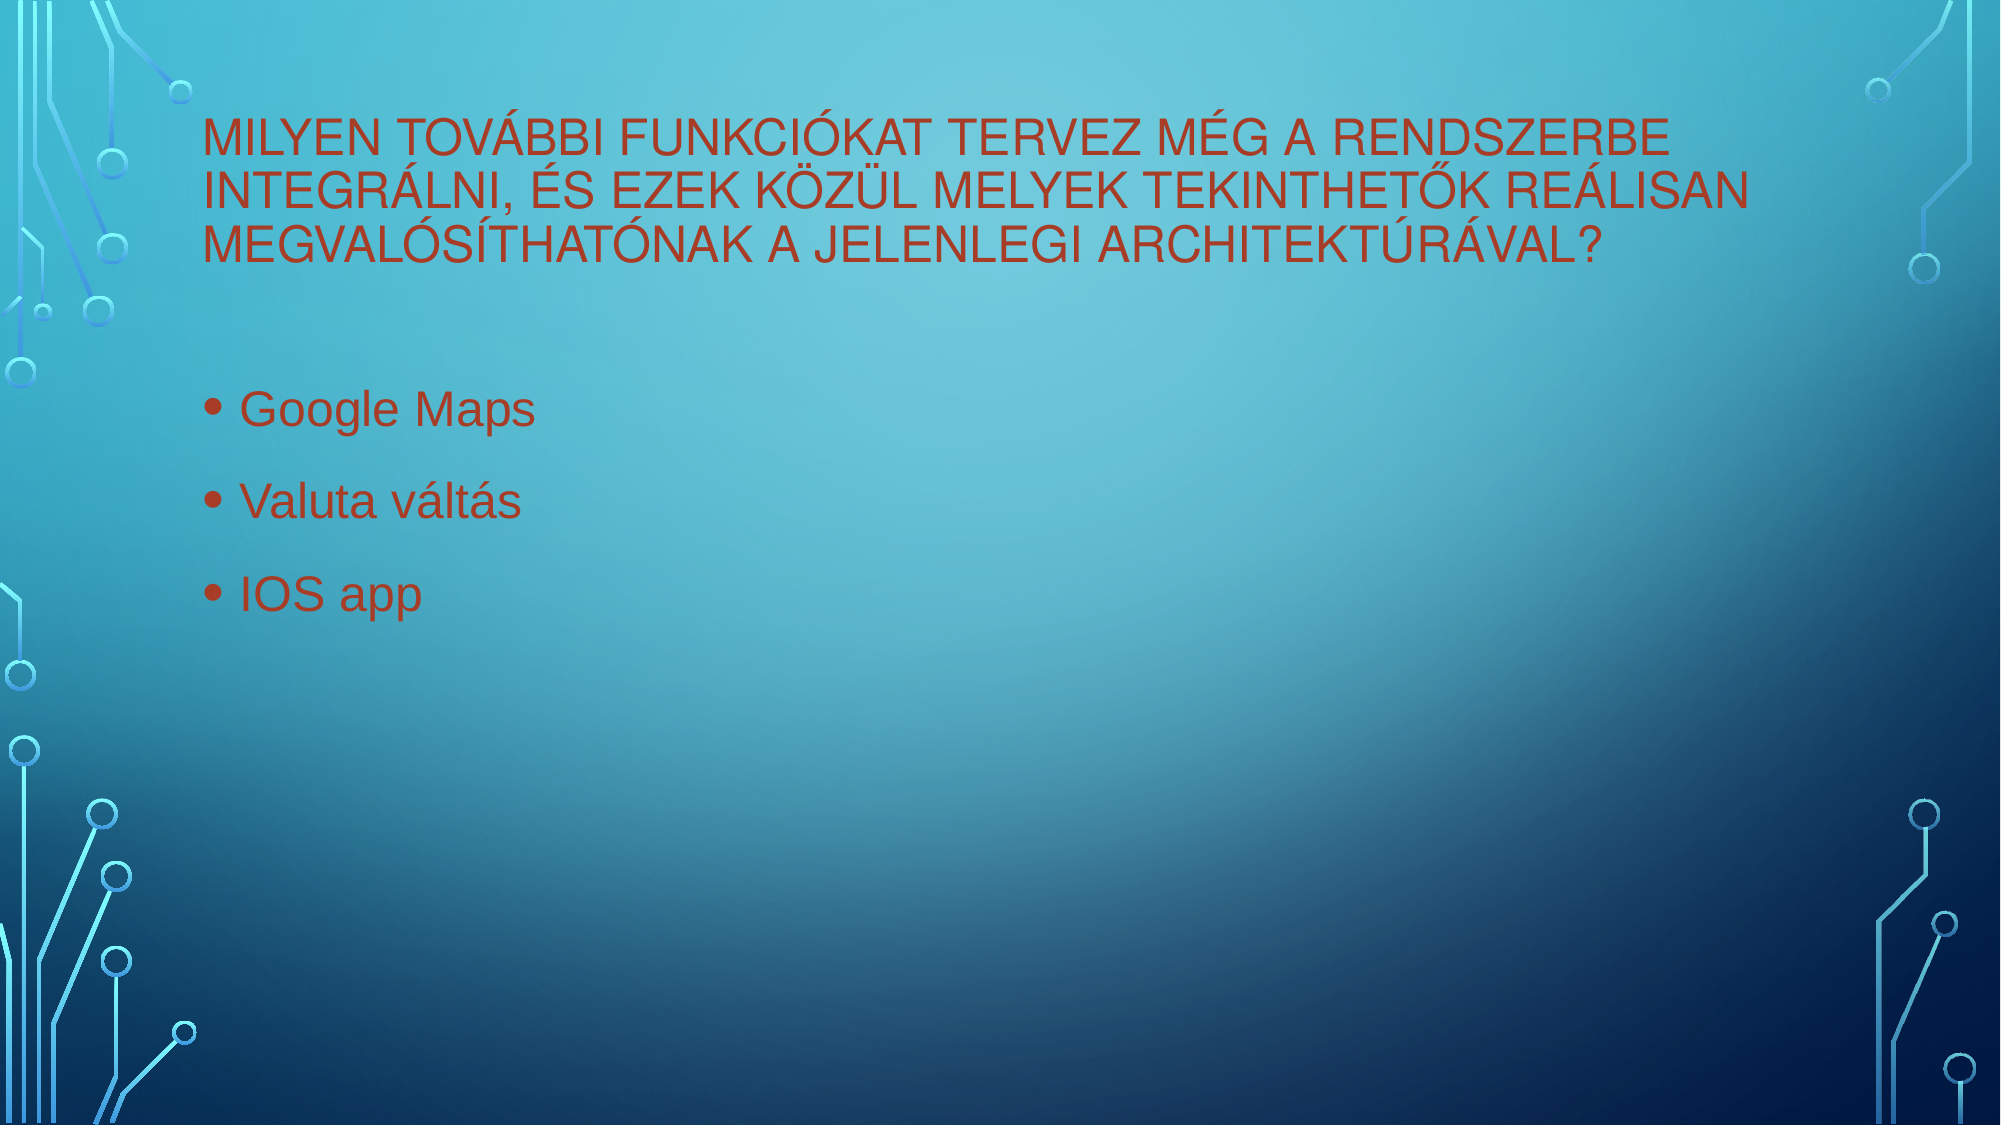

# Milyen további funkciókat tervez még a rendszerbe integrálni, és ezek közül melyek tekinthetők reálisan megvalósíthatónak a jelenlegi architektúrával?
Google Maps
Valuta váltás
IOS app